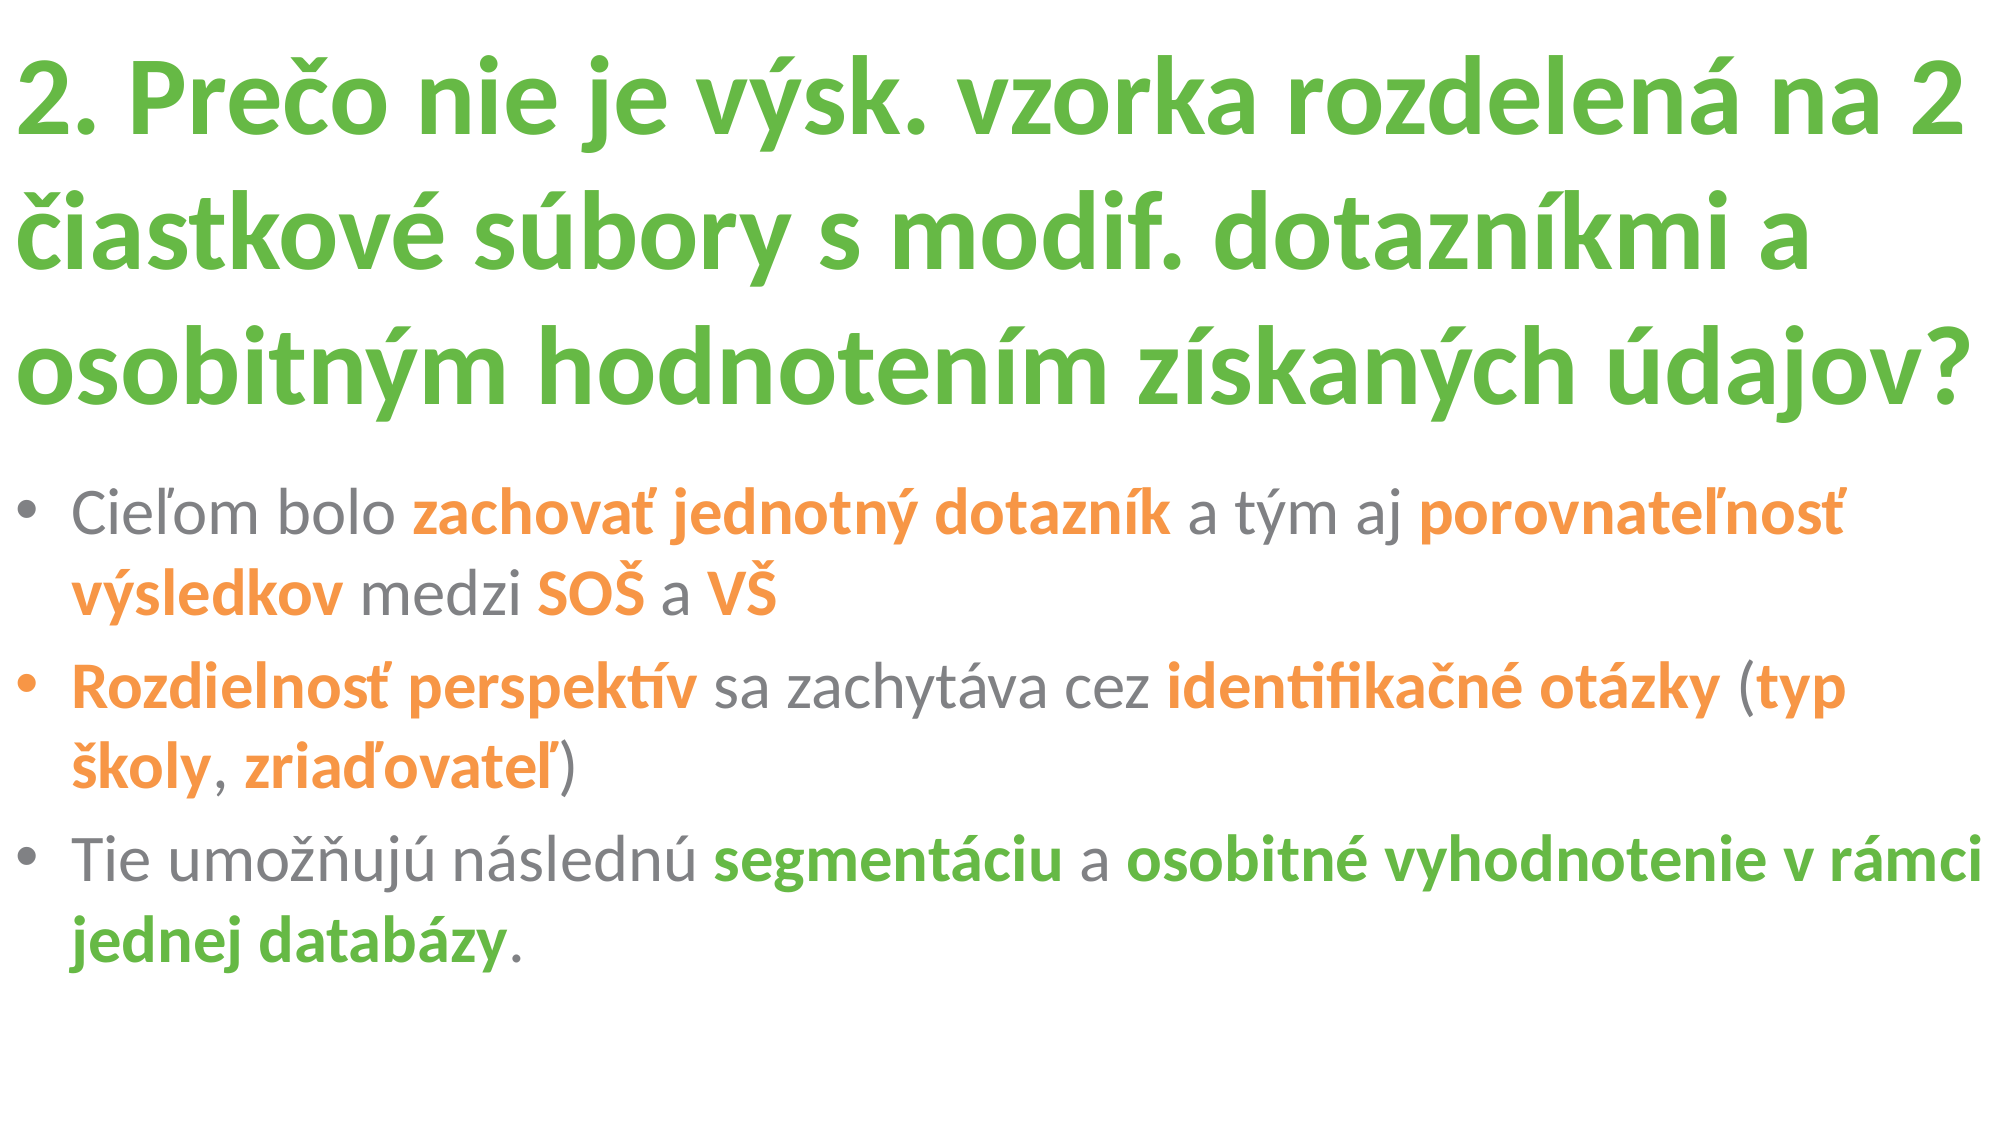

# 2. Prečo nie je výsk. vzorka rozdelená na 2 čiastkové súbory s modif. dotazníkmi a osobitným hodnotením získaných údajov?
Cieľom bolo zachovať jednotný dotazník a tým aj porovnateľnosť výsledkov medzi SOŠ a VŠ
Rozdielnosť perspektív sa zachytáva cez identifikačné otázky (typ školy, zriaďovateľ)
Tie umožňujú následnú segmentáciu a osobitné vyhodnotenie v rámci jednej databázy.
40